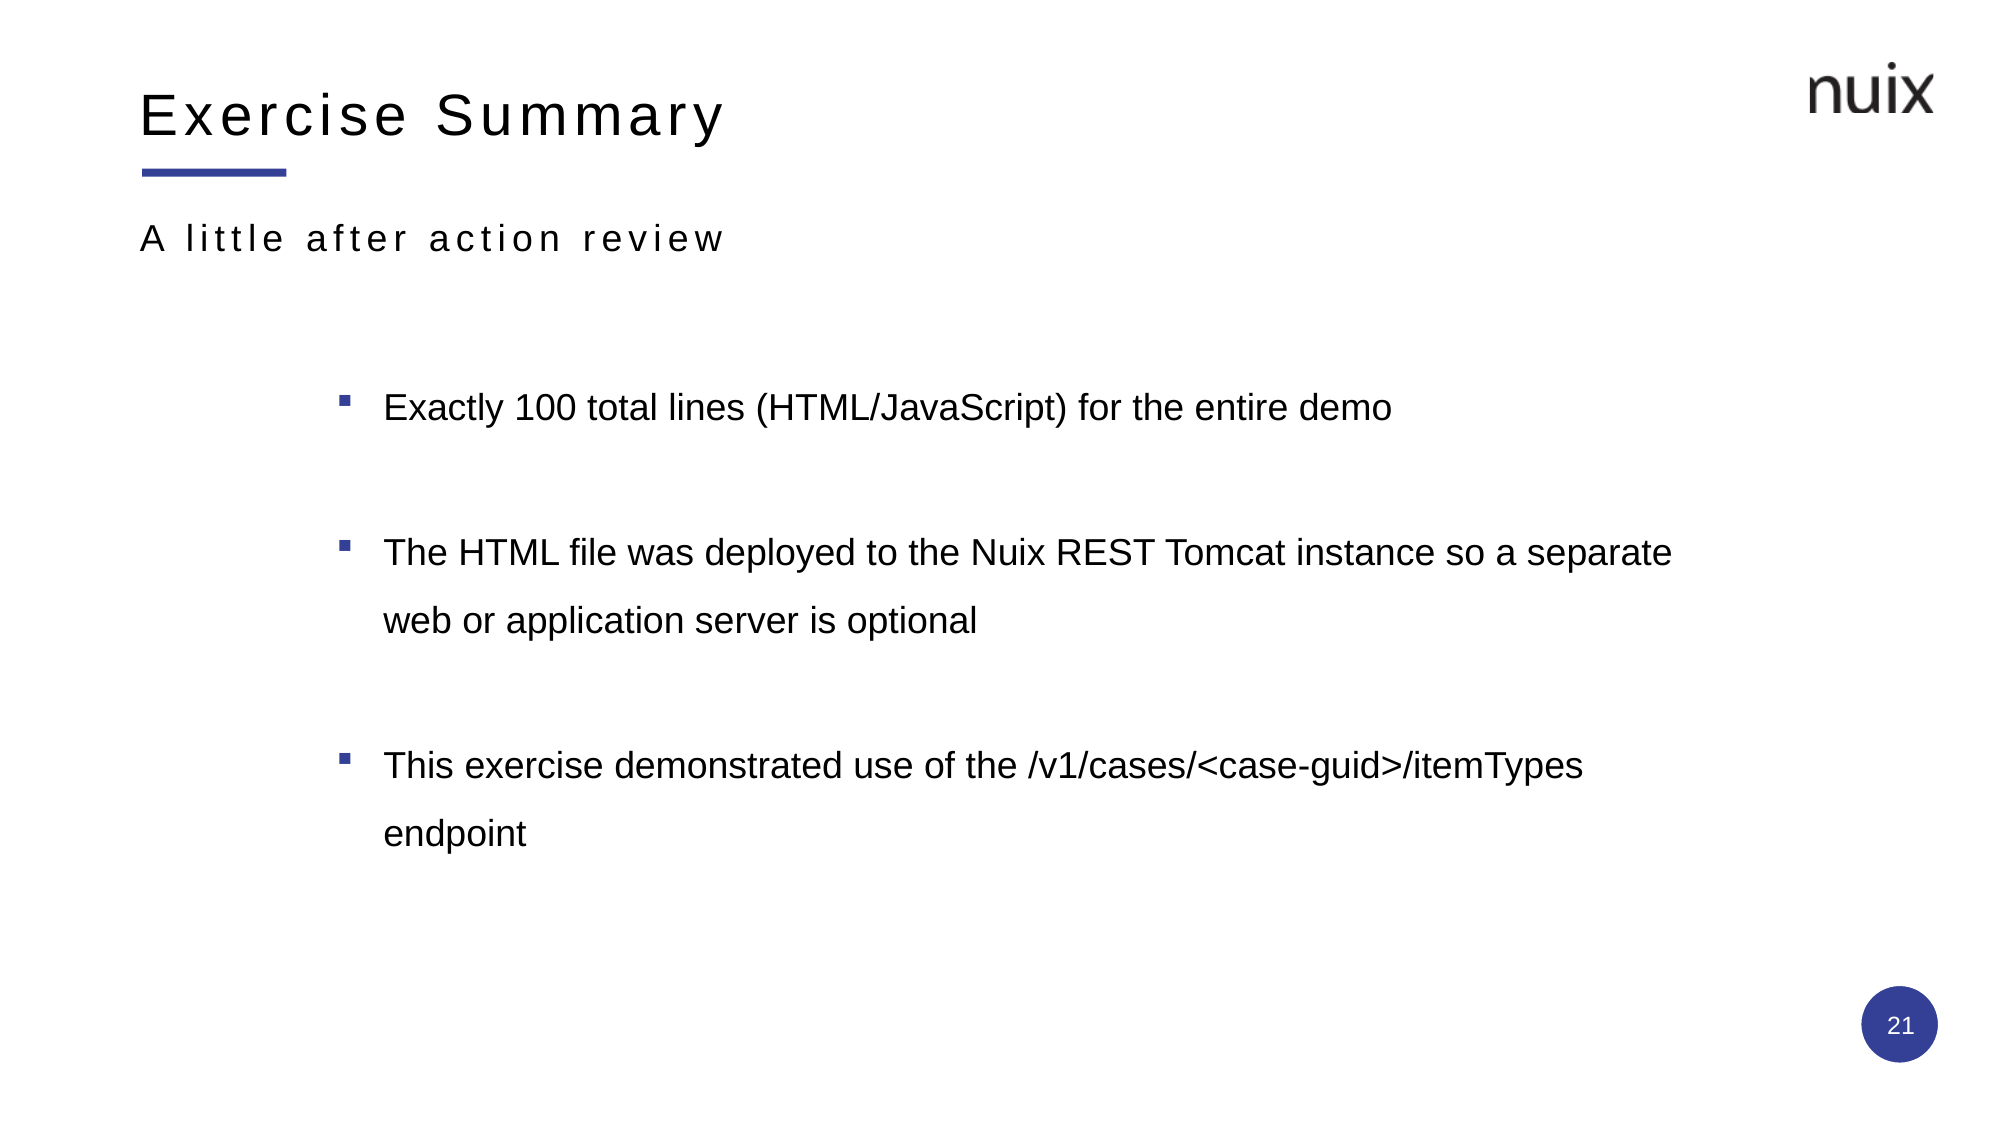

# Exercise Summary
A little after action review

Exactly 100 total lines (HTML/JavaScript) for the entire demo
The HTML file was deployed to the Nuix REST Tomcat instance so a separate web or application server is optional
This exercise demonstrated use of the /v1/cases/<case-guid>/itemTypes endpoint